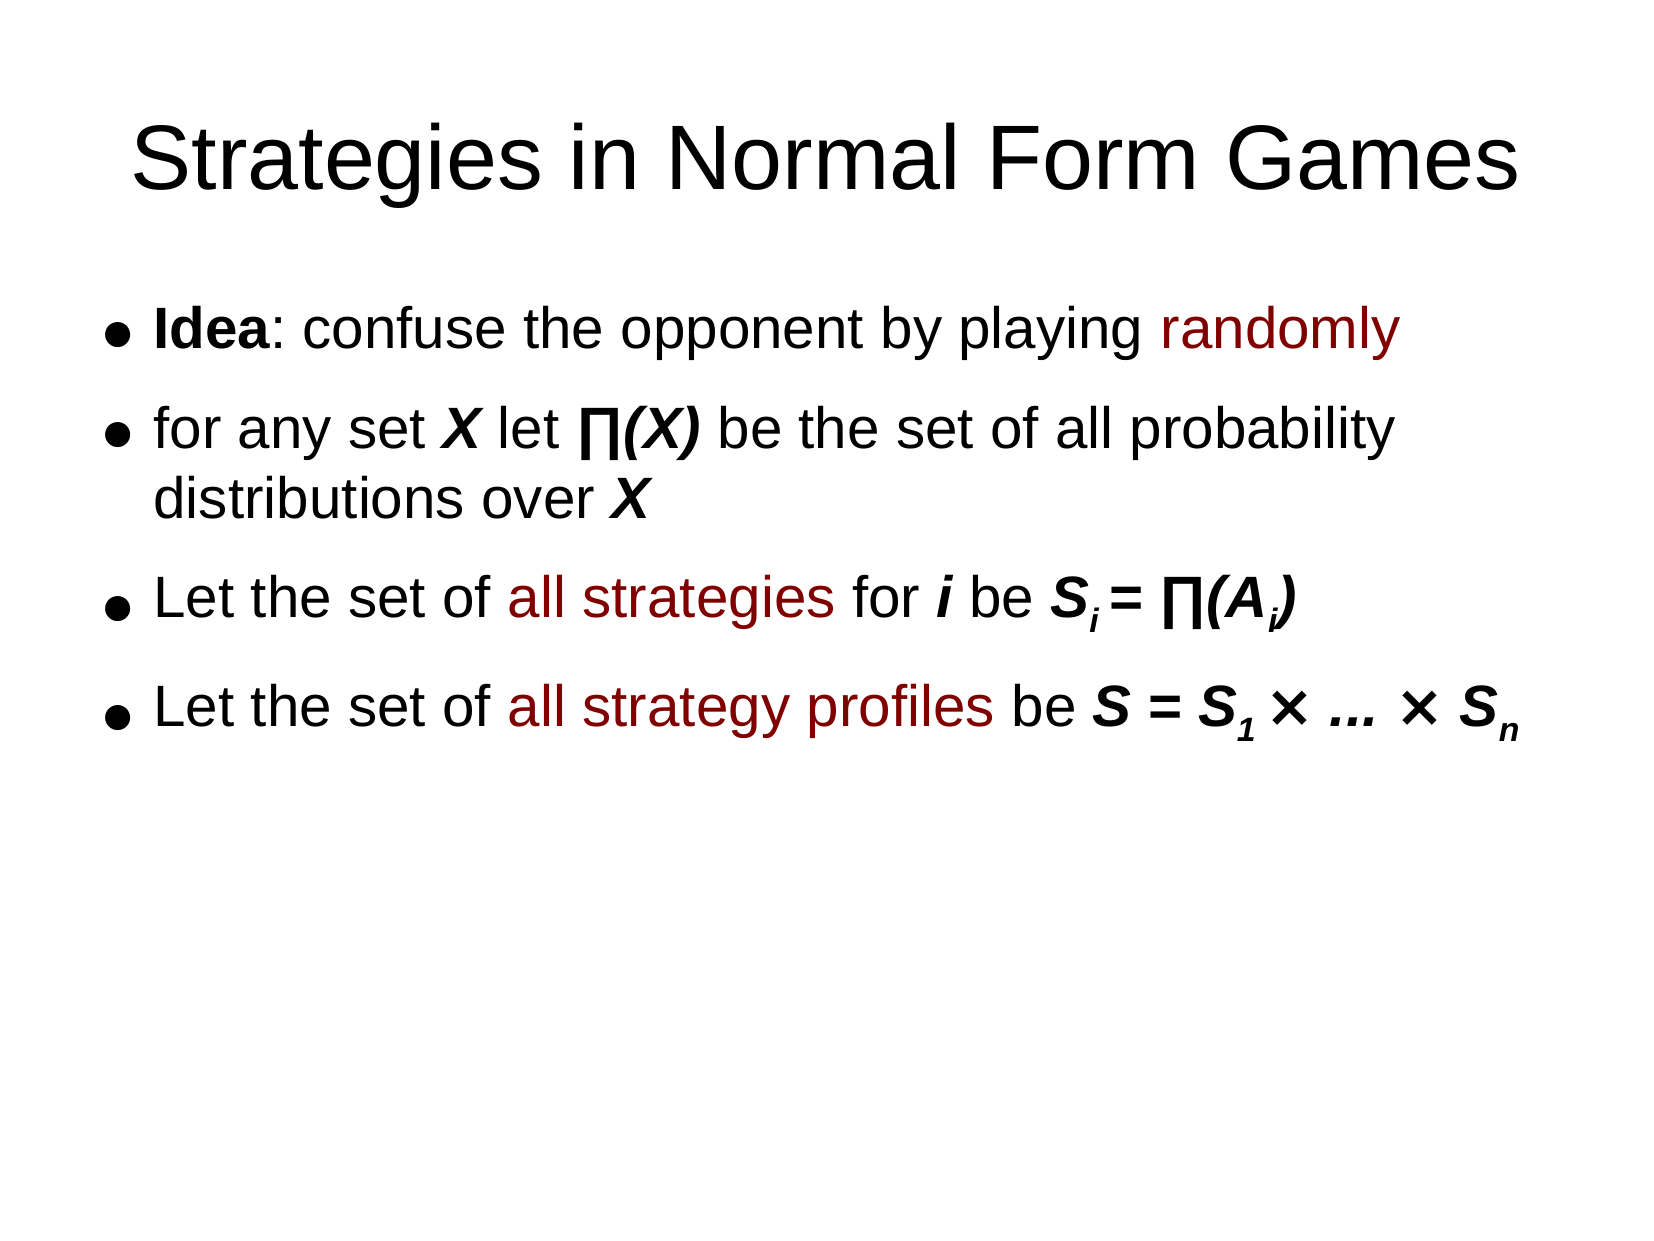

Strategies in Normal Form Games
Idea: confuse the opponent by playing randomly
for any set X let ∏(X) be the set of all probability distributions over X
Let the set of all strategies for i be Si = ∏(Ai)
Let the set of all strategy profiles be S = S1 ⨯ ... ⨯ Sn